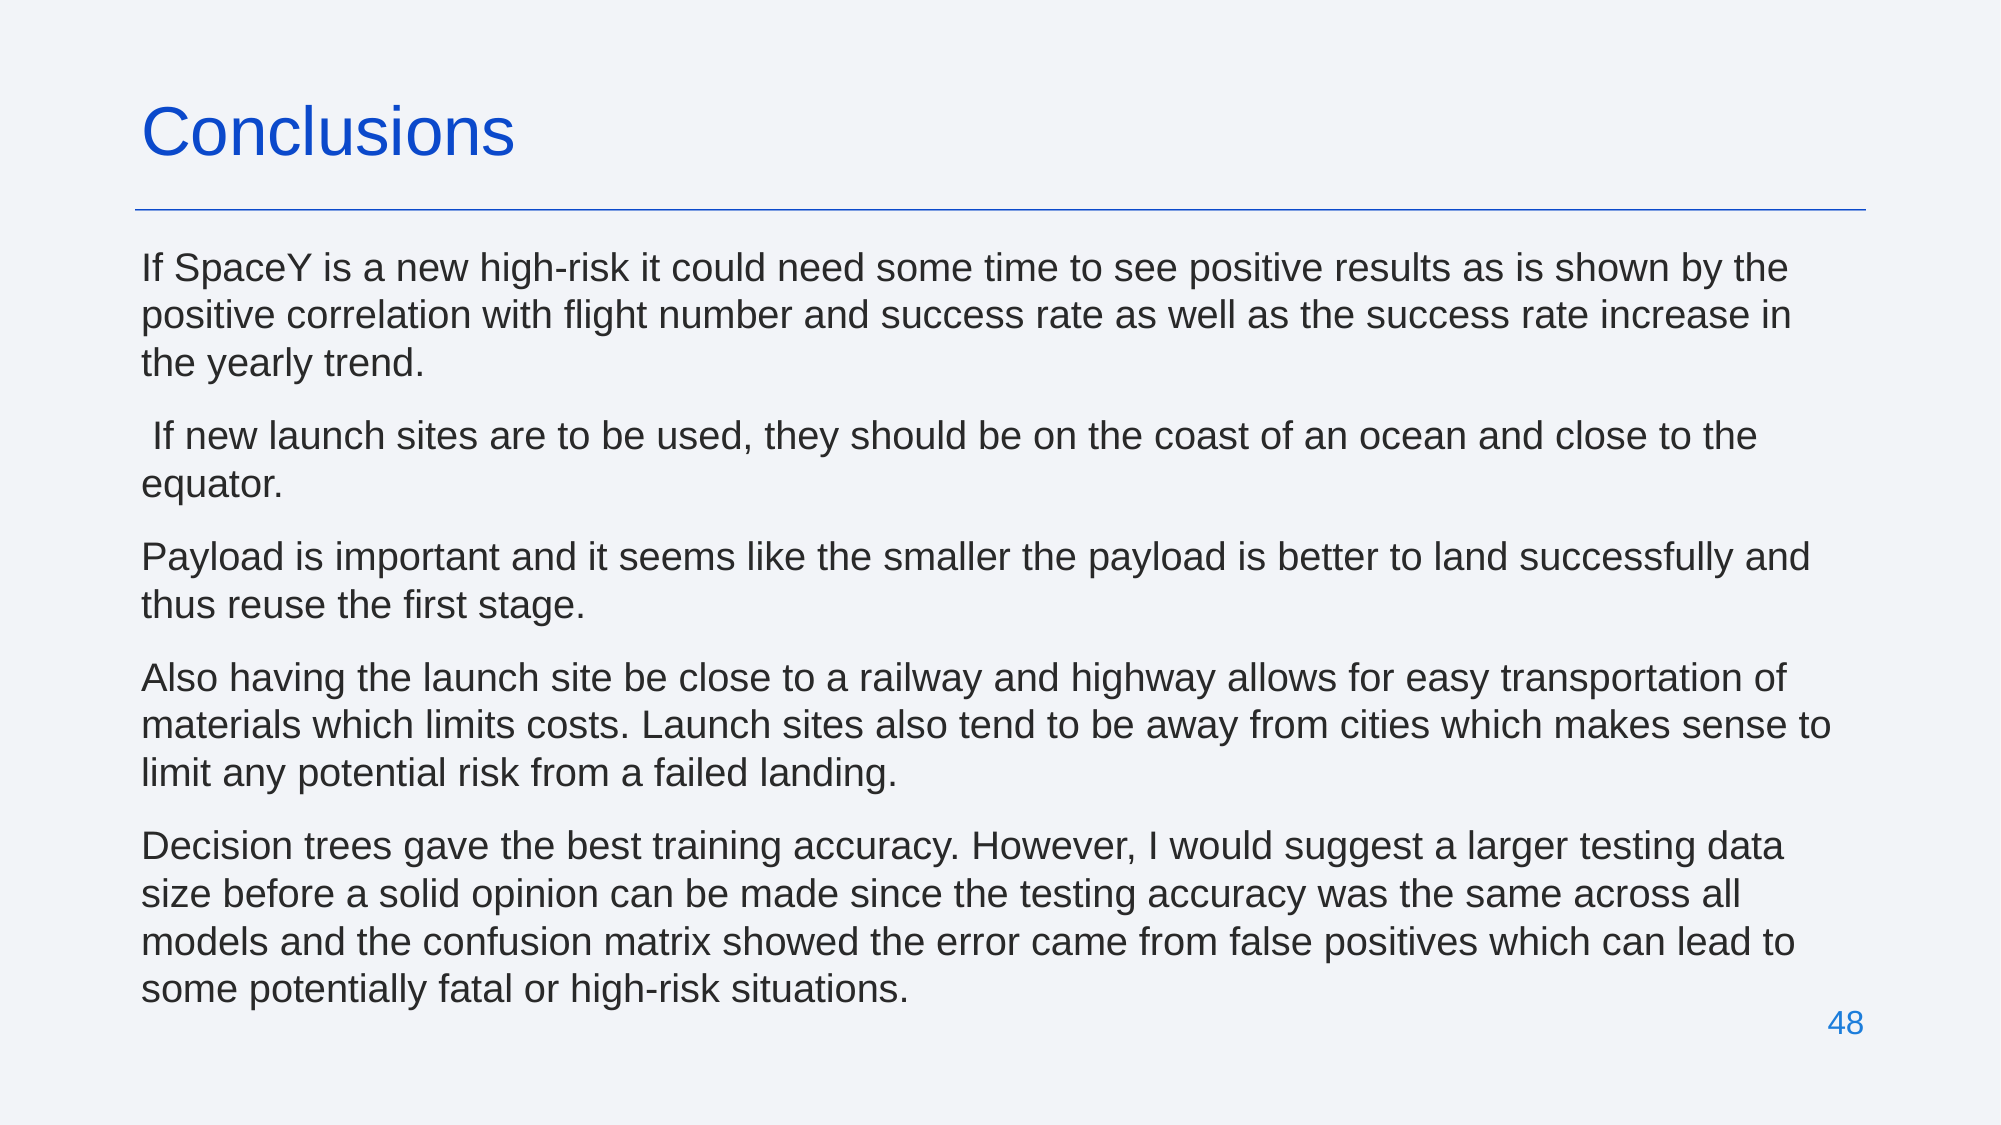

Conclusions
If SpaceY is a new high-risk it could need some time to see positive results as is shown by the positive correlation with flight number and success rate as well as the success rate increase in the yearly trend.
 If new launch sites are to be used, they should be on the coast of an ocean and close to the equator.
Payload is important and it seems like the smaller the payload is better to land successfully and thus reuse the first stage.
Also having the launch site be close to a railway and highway allows for easy transportation of materials which limits costs. Launch sites also tend to be away from cities which makes sense to limit any potential risk from a failed landing.
Decision trees gave the best training accuracy. However, I would suggest a larger testing data size before a solid opinion can be made since the testing accuracy was the same across all models and the confusion matrix showed the error came from false positives which can lead to some potentially fatal or high-risk situations.

48